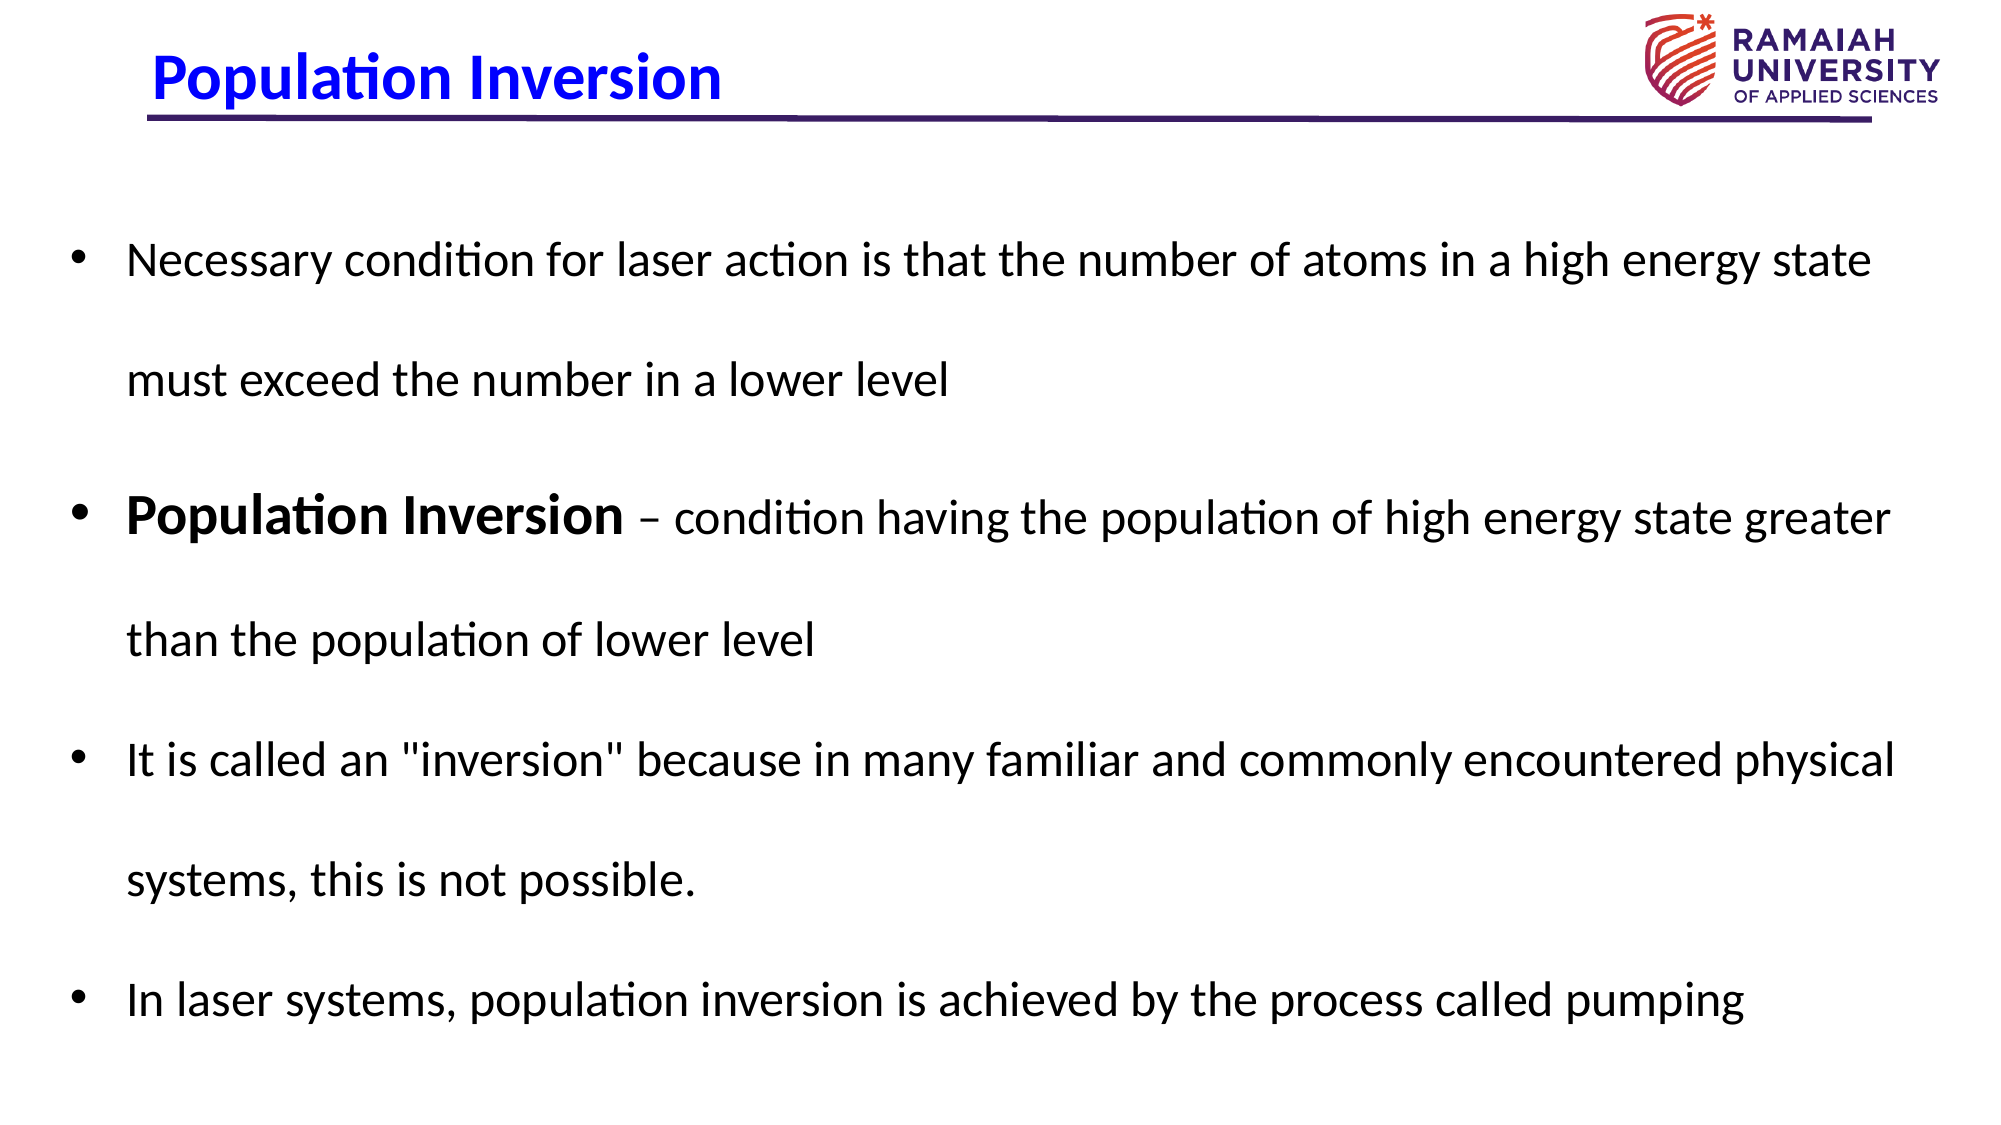

# Population Inversion
Necessary condition for laser action is that the number of atoms in a high energy state must exceed the number in a lower level
Population Inversion – condition having the population of high energy state greater than the population of lower level
It is called an "inversion" because in many familiar and commonly encountered physical systems, this is not possible.
In laser systems, population inversion is achieved by the process called pumping